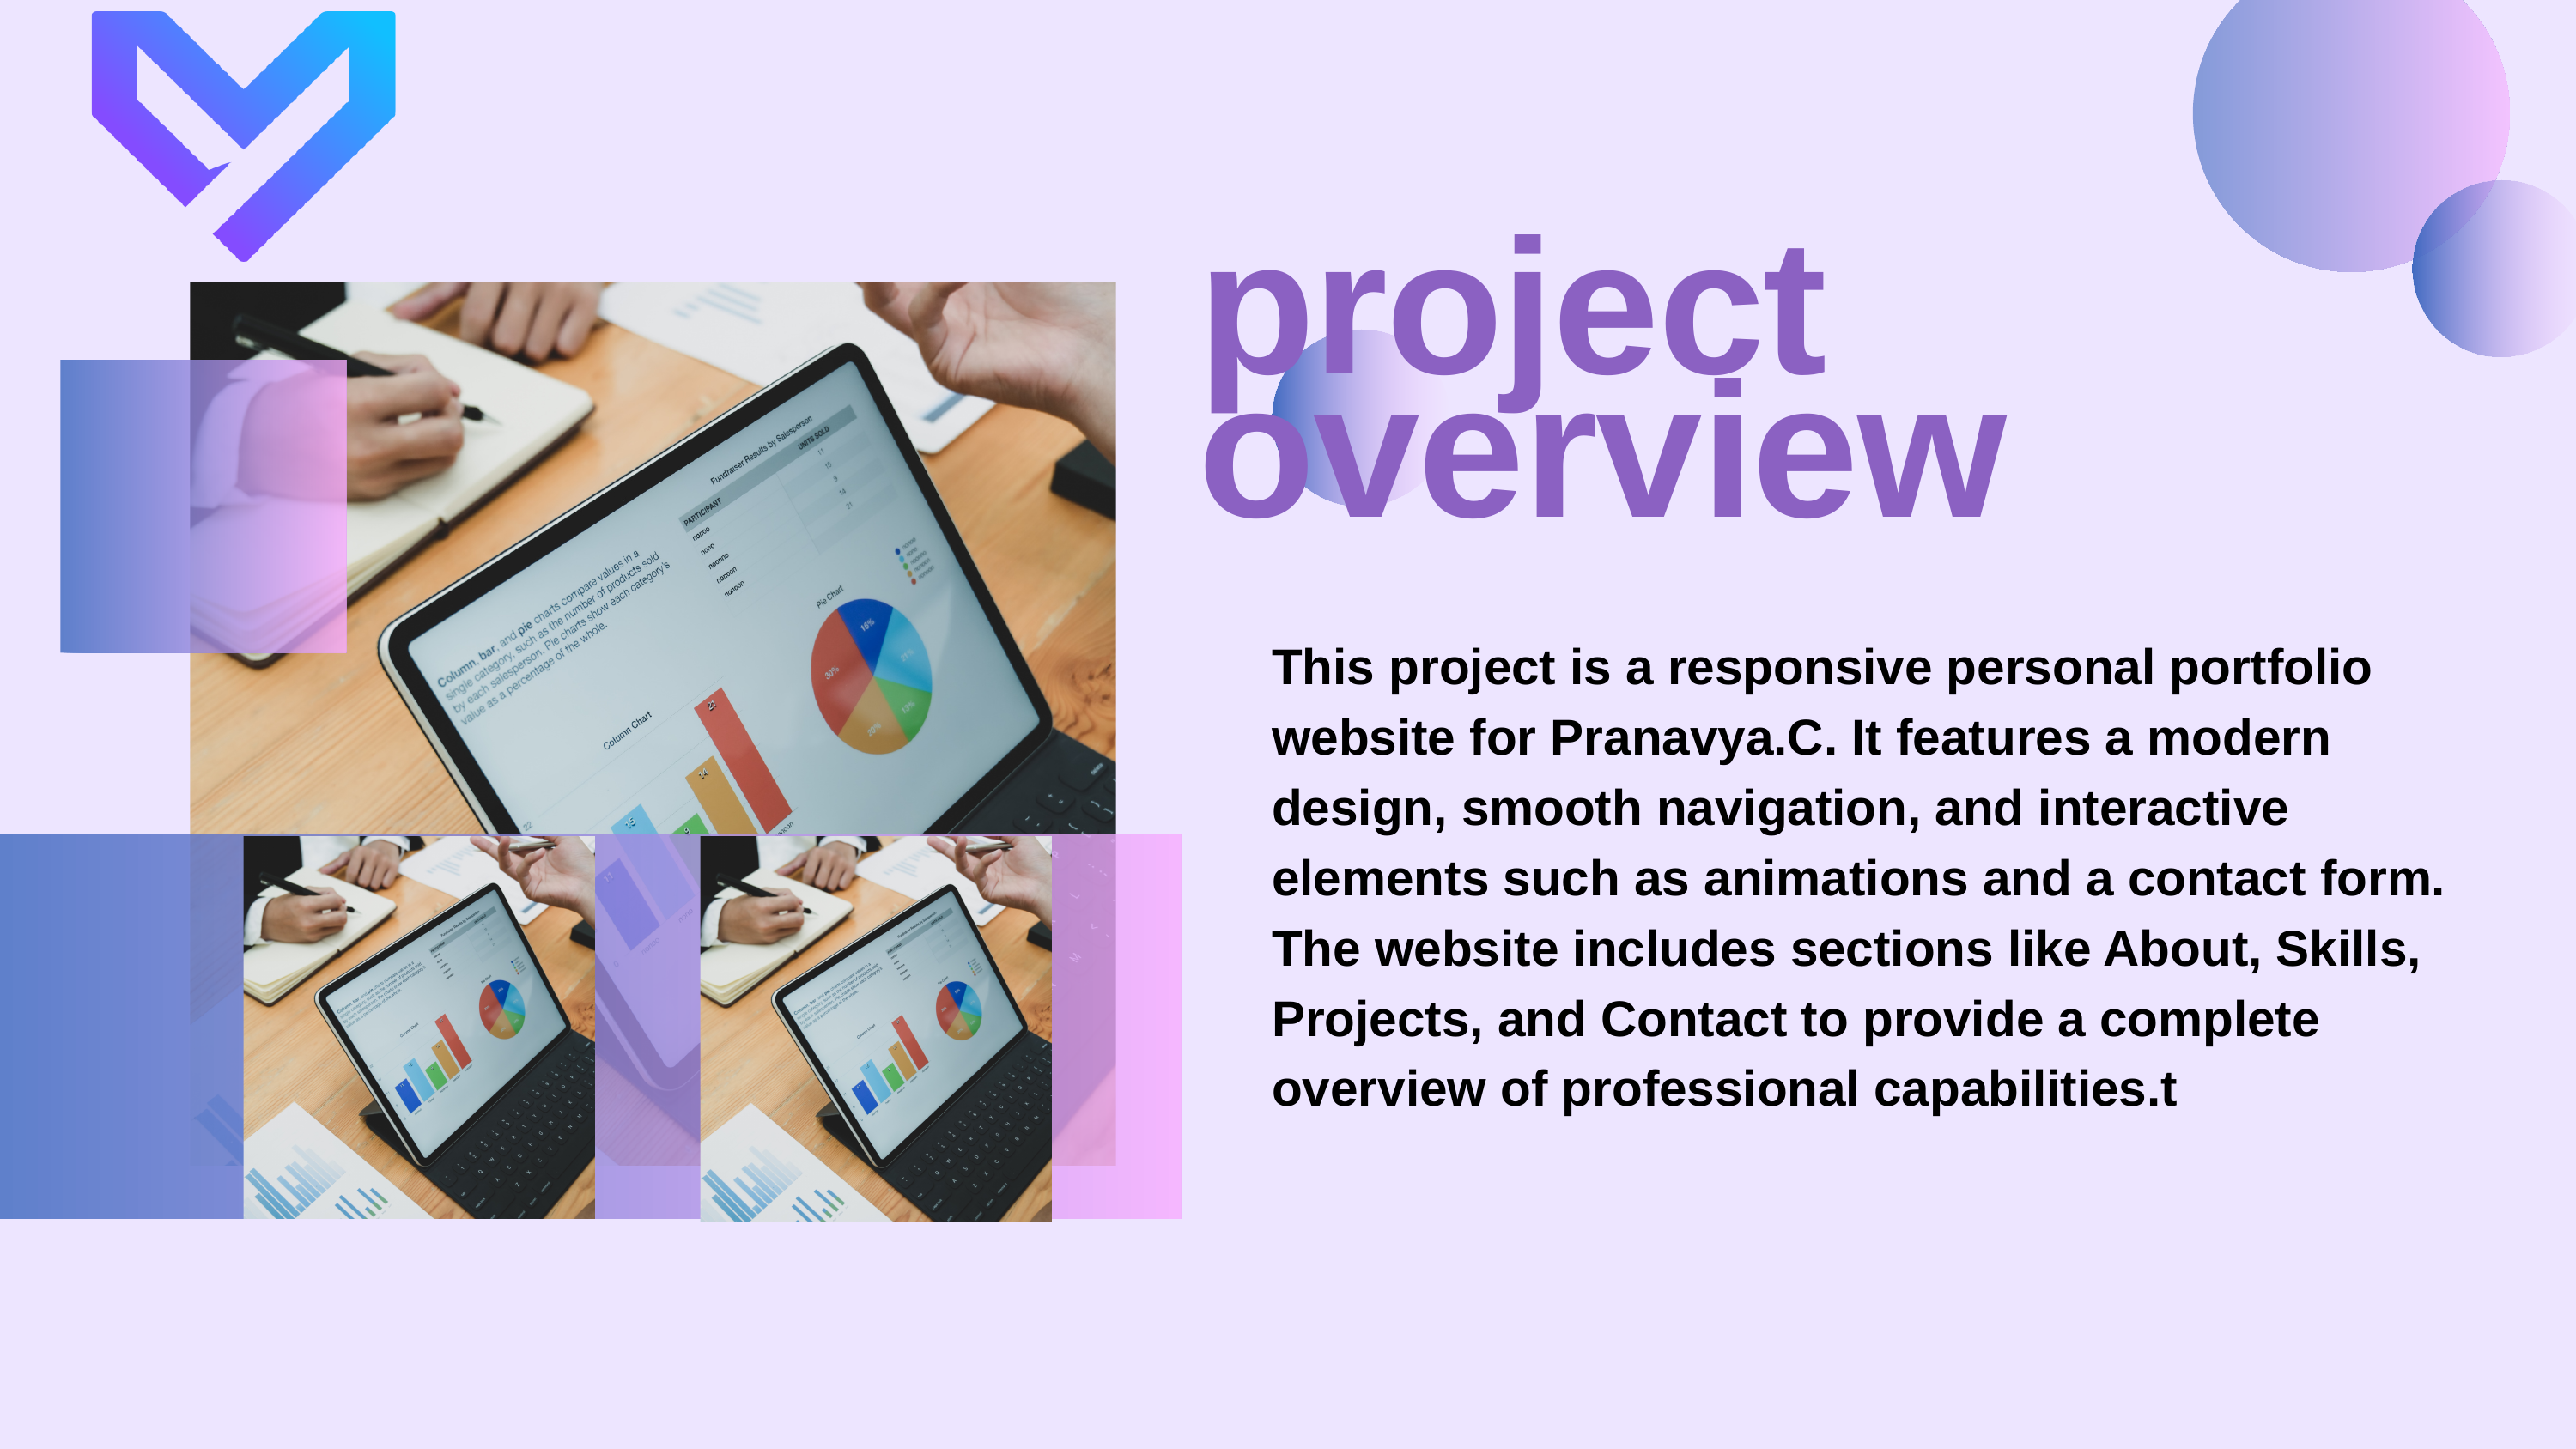

project overview

This project is a responsive personal portfolio website for Pranavya.C. It features a modern design, smooth navigation, and interactive elements such as animations and a contact form. The website includes sections like About, Skills, Projects, and Contact to provide a complete overview of professional capabilities.t